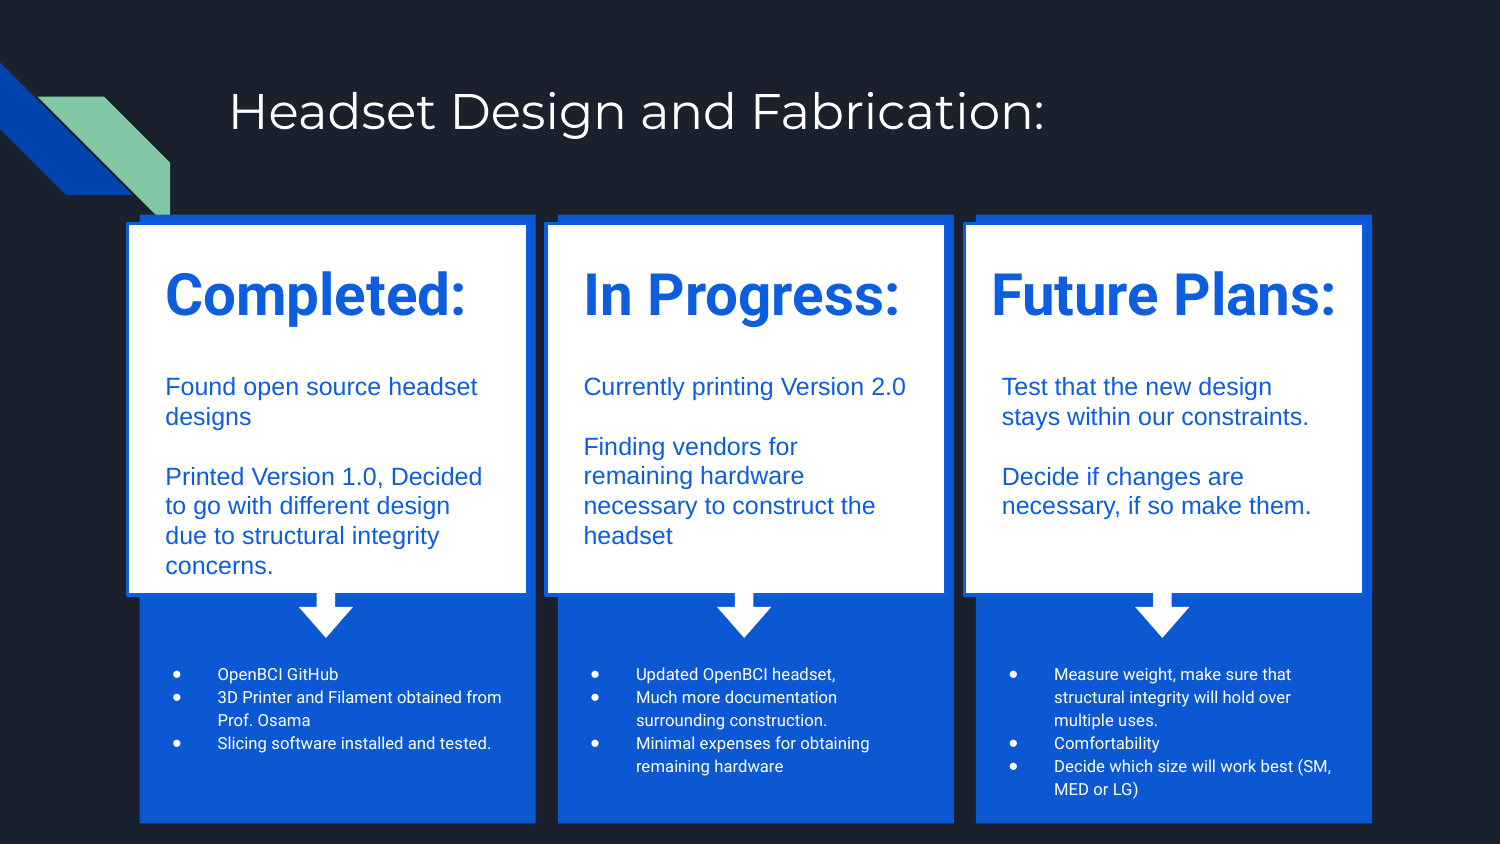

# Headset Design and Fabrication:

Completed:
Found open source headset designs

Printed Version 1.0, Decided to go with different design due to structural integrity concerns.

OpenBCI GitHub
3D Printer and Filament obtained from Prof. Osama
Slicing software installed and tested.

In Progress:
Currently printing Version 2.0

Finding vendors for remaining hardware necessary to construct the headset

Updated OpenBCI headset,
Much more documentation surrounding construction.
Minimal expenses for obtaining remaining hardware

Future Plans:
Test that the new design stays within our constraints.

Decide if changes are necessary, if so make them.

Measure weight, make sure that structural integrity will hold over multiple uses.
Comfortability
Decide which size will work best (SM, MED or LG)